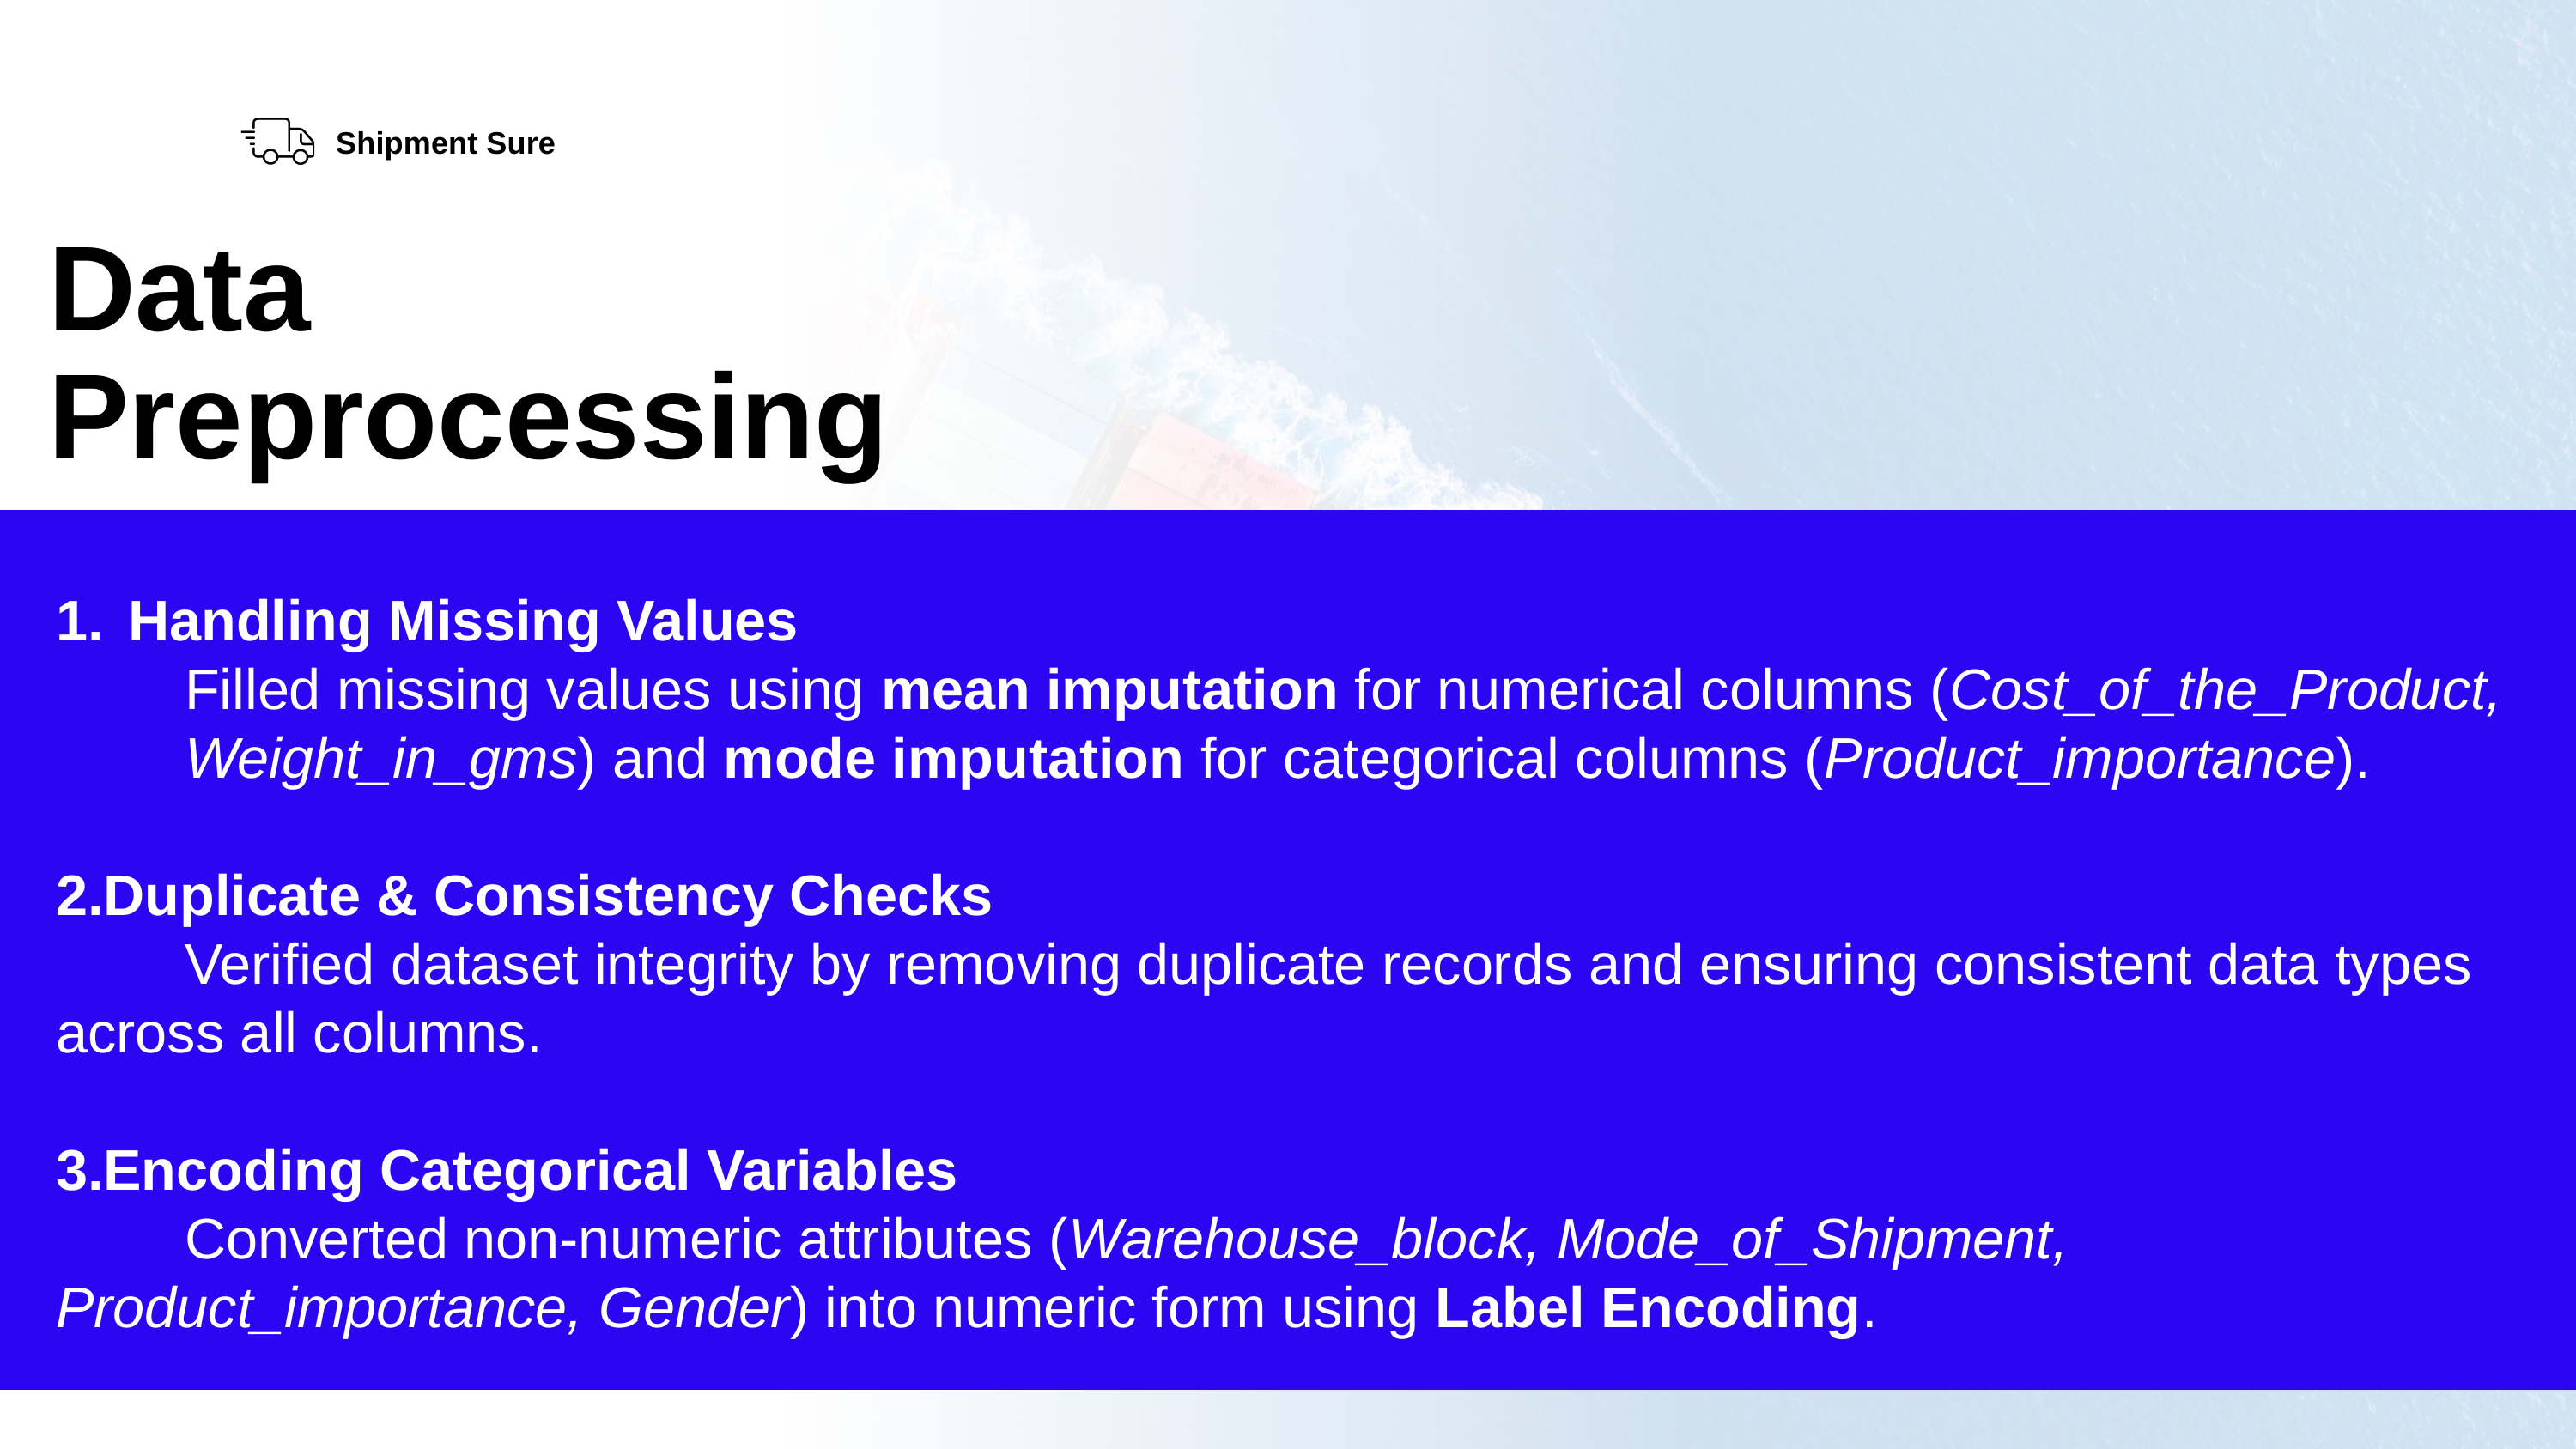

Shipment Sure
Data Preprocessing

Handling Missing Values
	Filled missing values using mean imputation for numerical columns (Cost_of_the_Product, 	Weight_in_gms) and mode imputation for categorical columns (Product_importance).
2.Duplicate & Consistency Checks
	Verified dataset integrity by removing duplicate records and ensuring consistent data types 	across all columns.
3.Encoding Categorical Variables
	Converted non-numeric attributes (Warehouse_block, Mode_of_Shipment, 	Product_importance, Gender) into numeric form using Label Encoding.